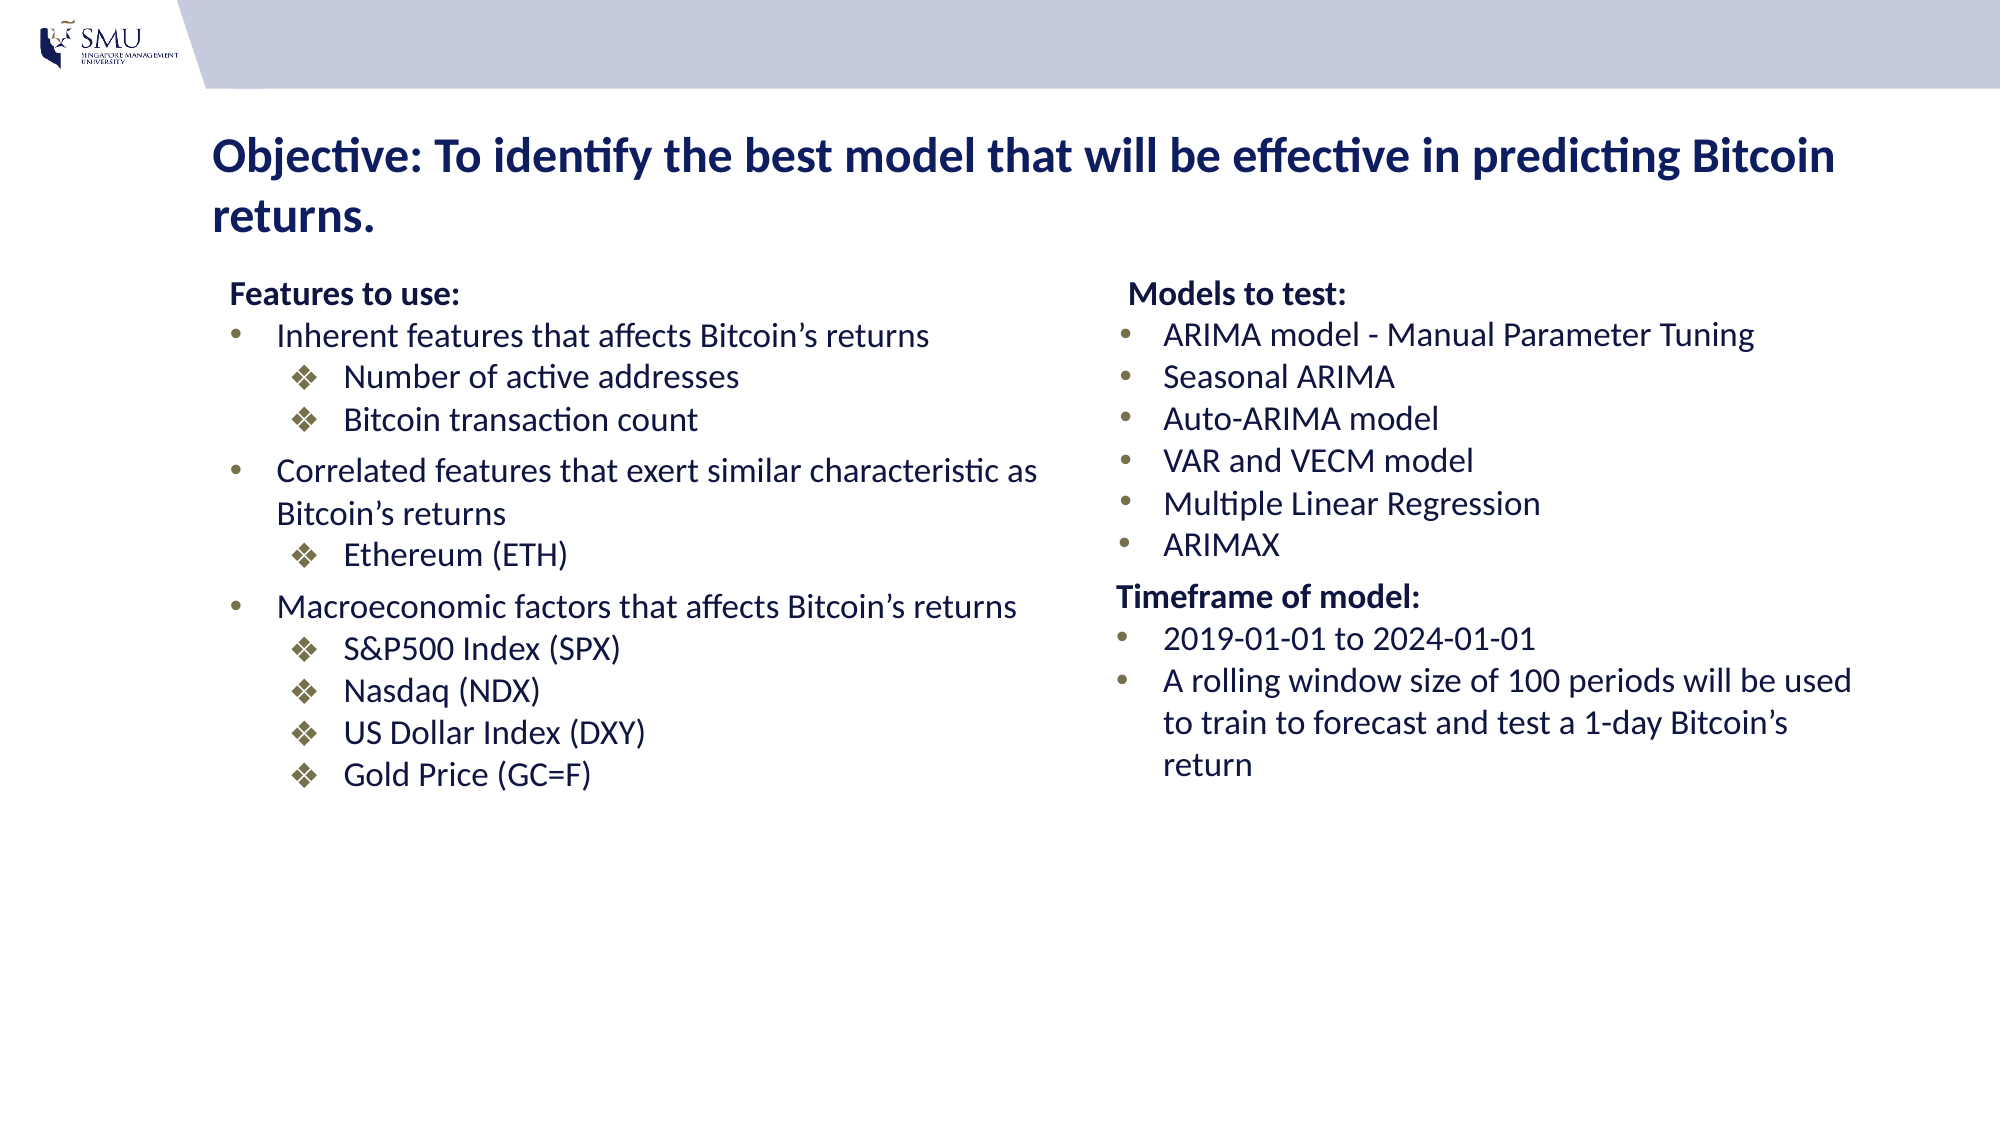

# Objective: To identify the best model that will be effective in predicting Bitcoin returns.
Features to use:
Inherent features that affects Bitcoin’s returns
Number of active addresses
Bitcoin transaction count

Correlated features that exert similar characteristic as Bitcoin’s returns
Ethereum (ETH)

Macroeconomic factors that affects Bitcoin’s returns
S&P500 Index (SPX)
Nasdaq (NDX)
US Dollar Index (DXY)
Gold Price (GC=F)

Models to test:
ARIMA model - Manual Parameter Tuning
Seasonal ARIMA
Auto-ARIMA model
VAR and VECM model
Multiple Linear Regression
ARIMAX

Timeframe of model:
2019-01-01 to 2024-01-01
A rolling window size of 100 periods will be used to train to forecast and test a 1-day Bitcoin’s return